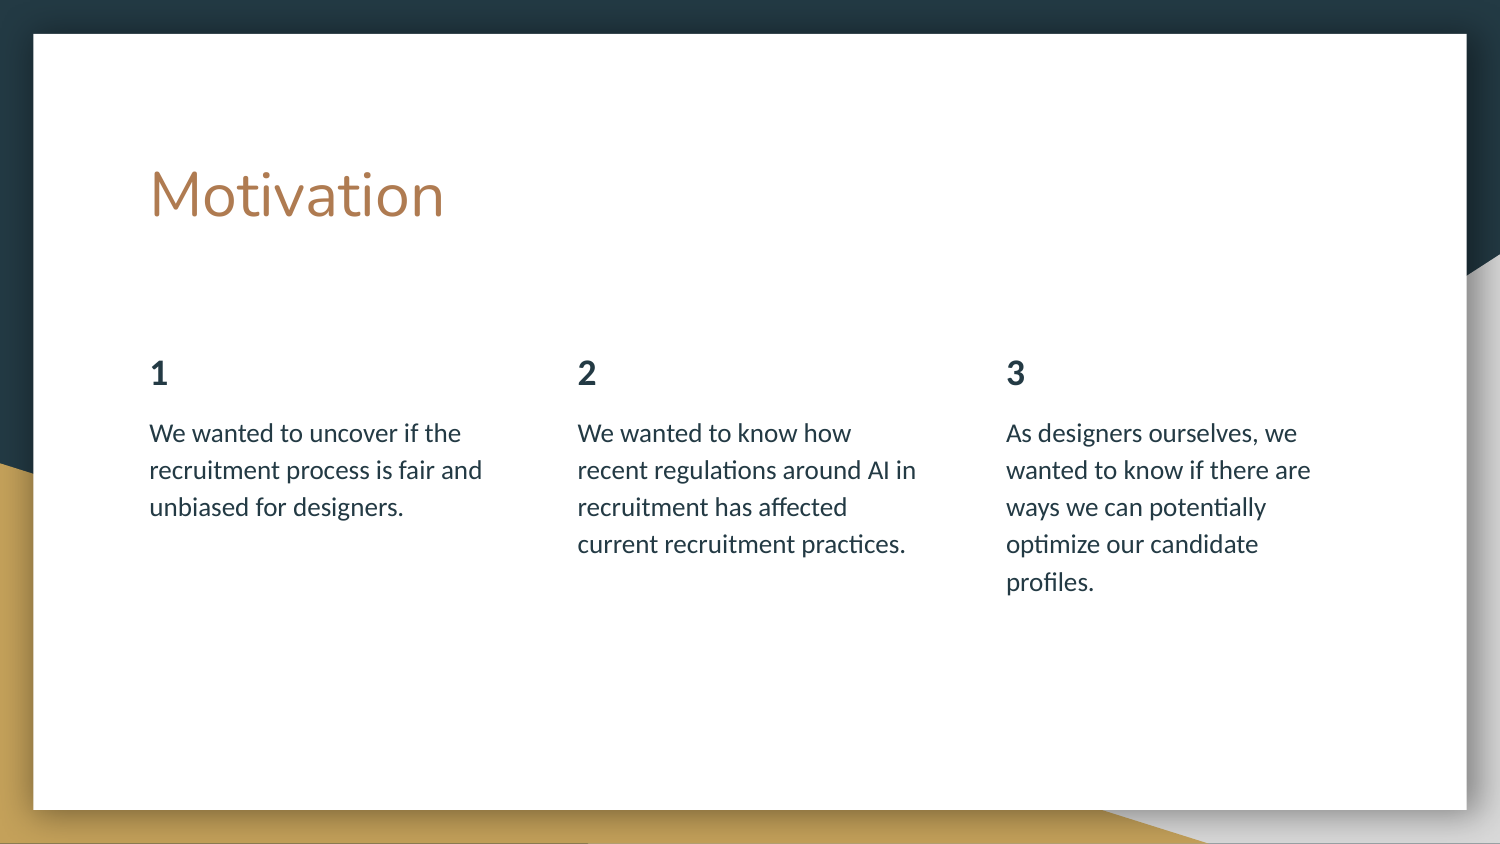

# Motivation
1
2
3
We wanted to uncover if the recruitment process is fair and unbiased for designers.
We wanted to know how recent regulations around AI in recruitment has affected current recruitment practices.
As designers ourselves, we wanted to know if there are ways we can potentially optimize our candidate profiles.